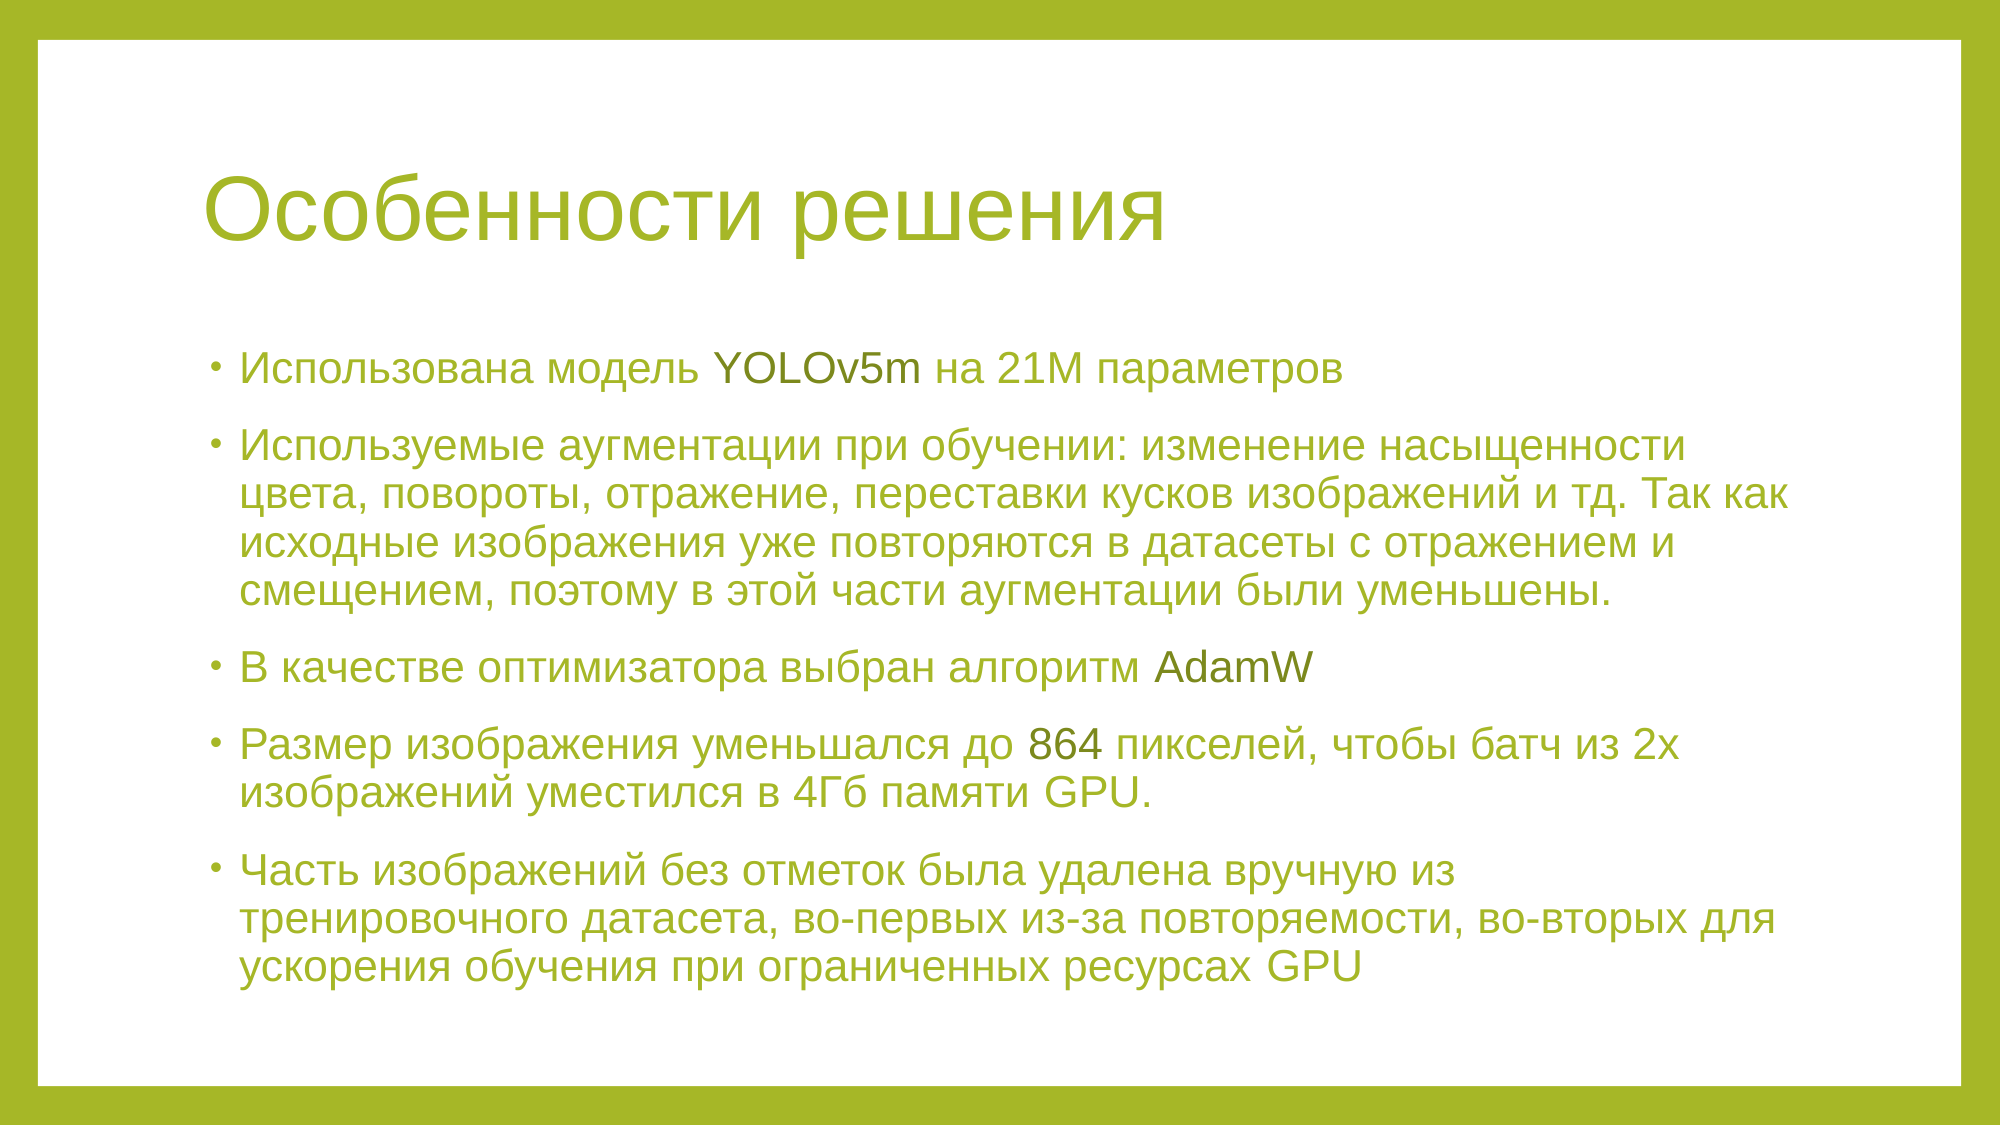

# Особенности решения
Использована модель YOLOv5m на 21M параметров
Используемые аугментации при обучении: изменение насыщенности цвета, повороты, отражение, переставки кусков изображений и тд. Так как исходные изображения уже повторяются в датасеты с отражением и смещением, поэтому в этой части аугментации были уменьшены.
В качестве оптимизатора выбран алгоритм AdamW
Размер изображения уменьшался до 864 пикселей, чтобы батч из 2х изображений уместился в 4Гб памяти GPU.
Часть изображений без отметок была удалена вручную из тренировочного датасета, во-первых из-за повторяемости, во-вторых для ускорения обучения при ограниченных ресурсах GPU